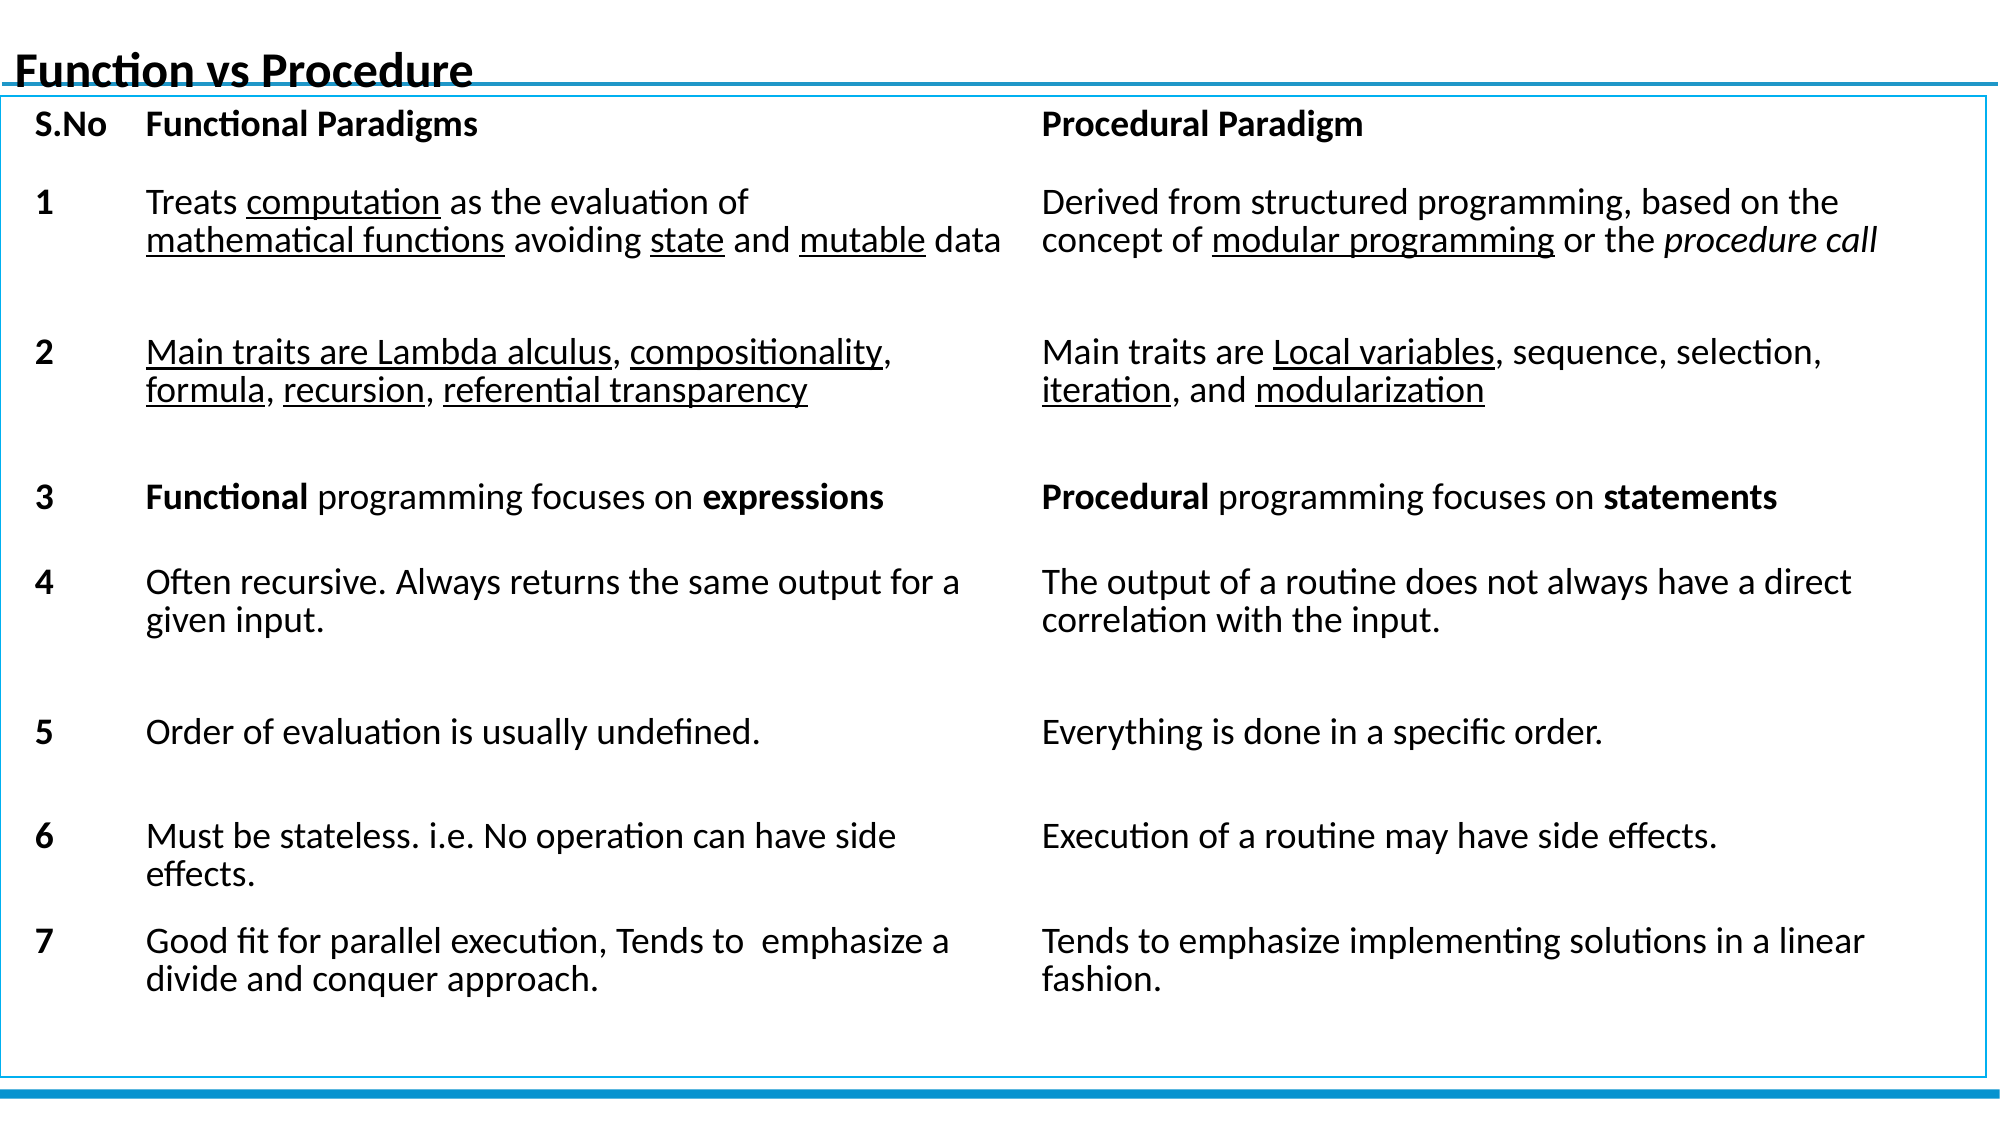

Function vs Procedure

| S.No | Functional Paradigms | Procedural Paradigm |
| --- | --- | --- |
| 1 | Treats computation as the evaluation of mathematical functions avoiding state and mutable data | Derived from structured programming, based on the concept of modular programming or the procedure call |
| 2 | Main traits are Lambda alculus, compositionality, formula, recursion, referential transparency | Main traits are Local variables, sequence, selection, iteration, and modularization |
| 3 | Functional programming focuses on expressions | Procedural programming focuses on statements |
| 4 | Often recursive. Always returns the same output for a given input. | The output of a routine does not always have a direct correlation with the input. |
| 5 | Order of evaluation is usually undefined. | Everything is done in a specific order. |
| 6 | Must be stateless. i.e. No operation can have side effects. | Execution of a routine may have side effects. |
| 7 | Good fit for parallel execution, Tends to emphasize a divide and conquer approach. | Tends to emphasize implementing solutions in a linear fashion. |